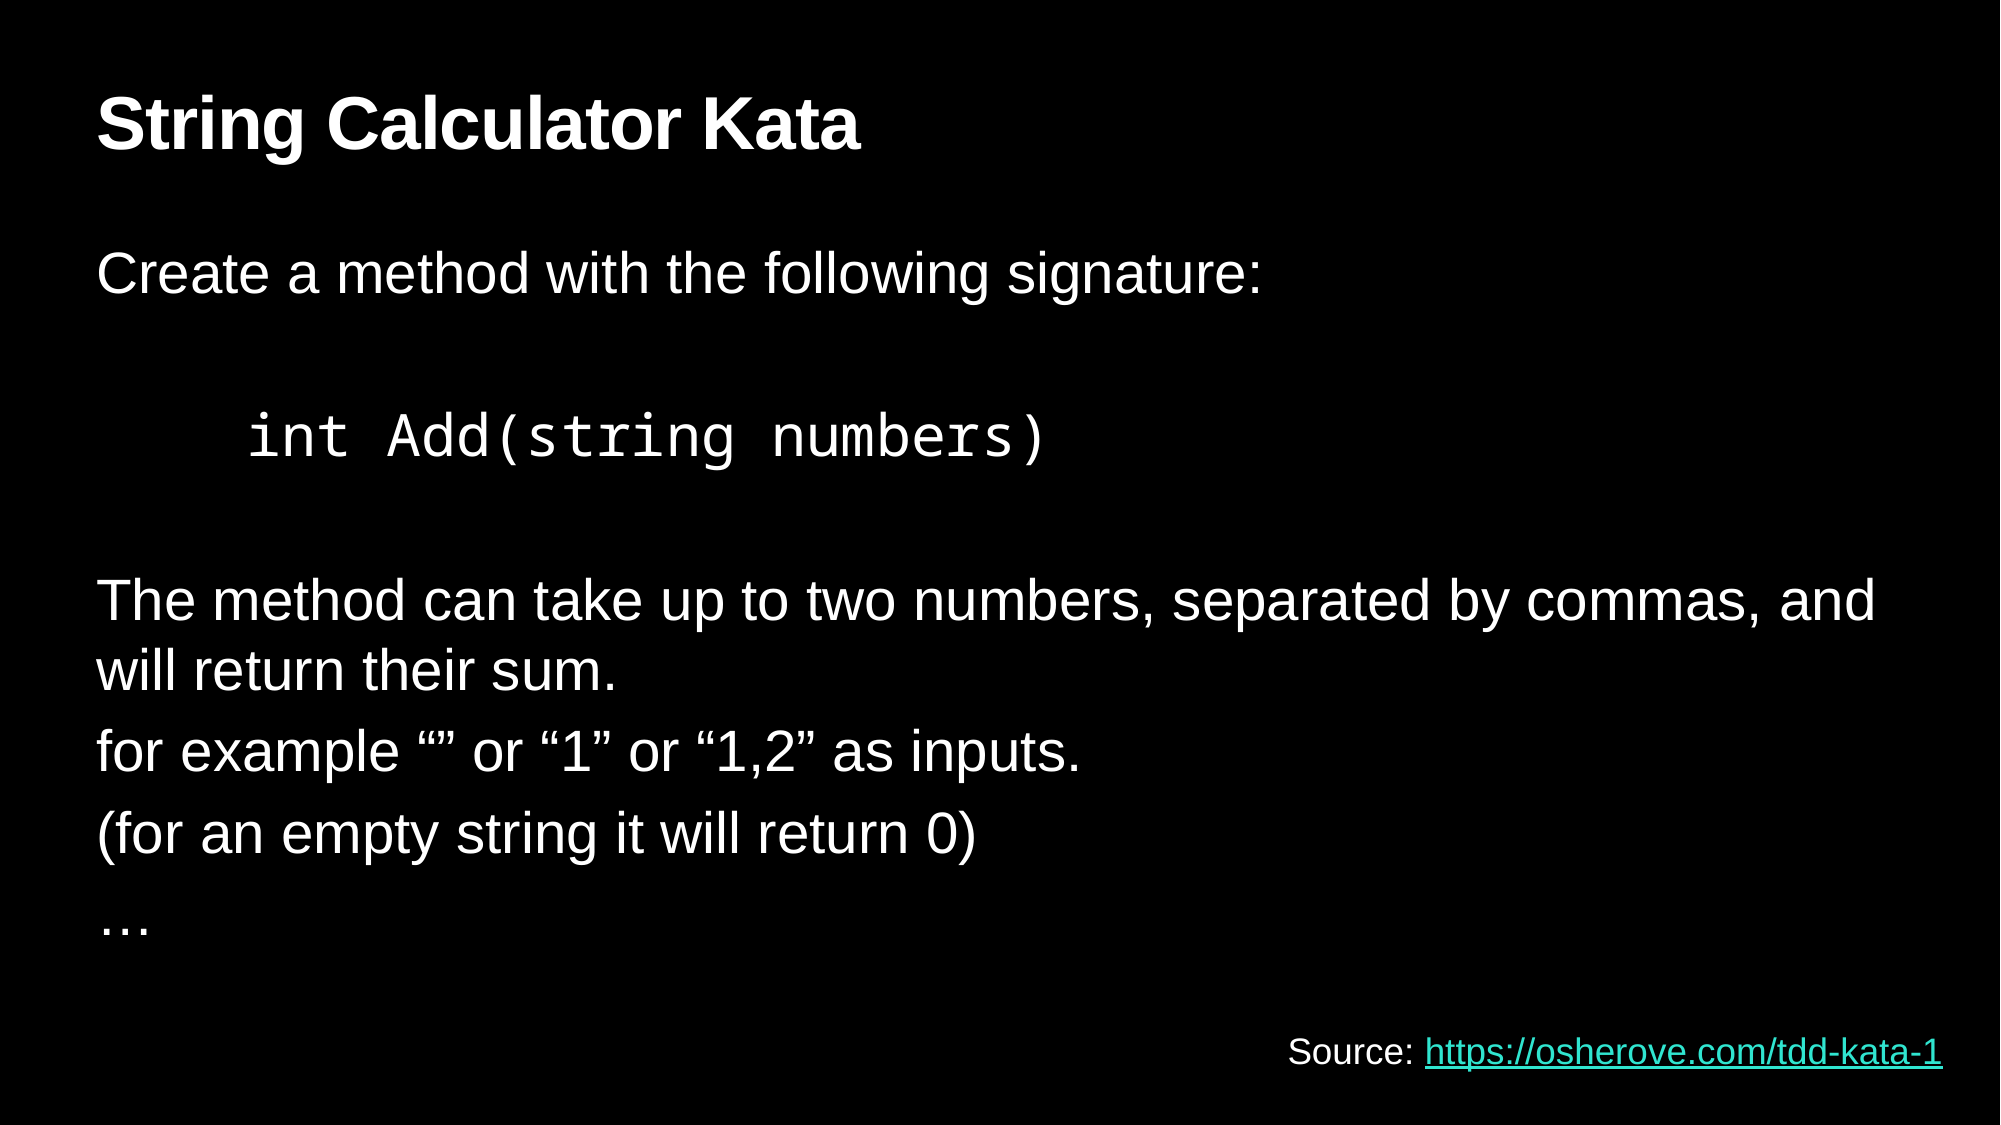

# String Calculator Kata
Create a method with the following signature:

	int Add(string numbers)

The method can take up to two numbers, separated by commas, and will return their sum.
for example “” or “1” or “1,2” as inputs.
(for an empty string it will return 0)
…
Source: https://osherove.com/tdd-kata-1